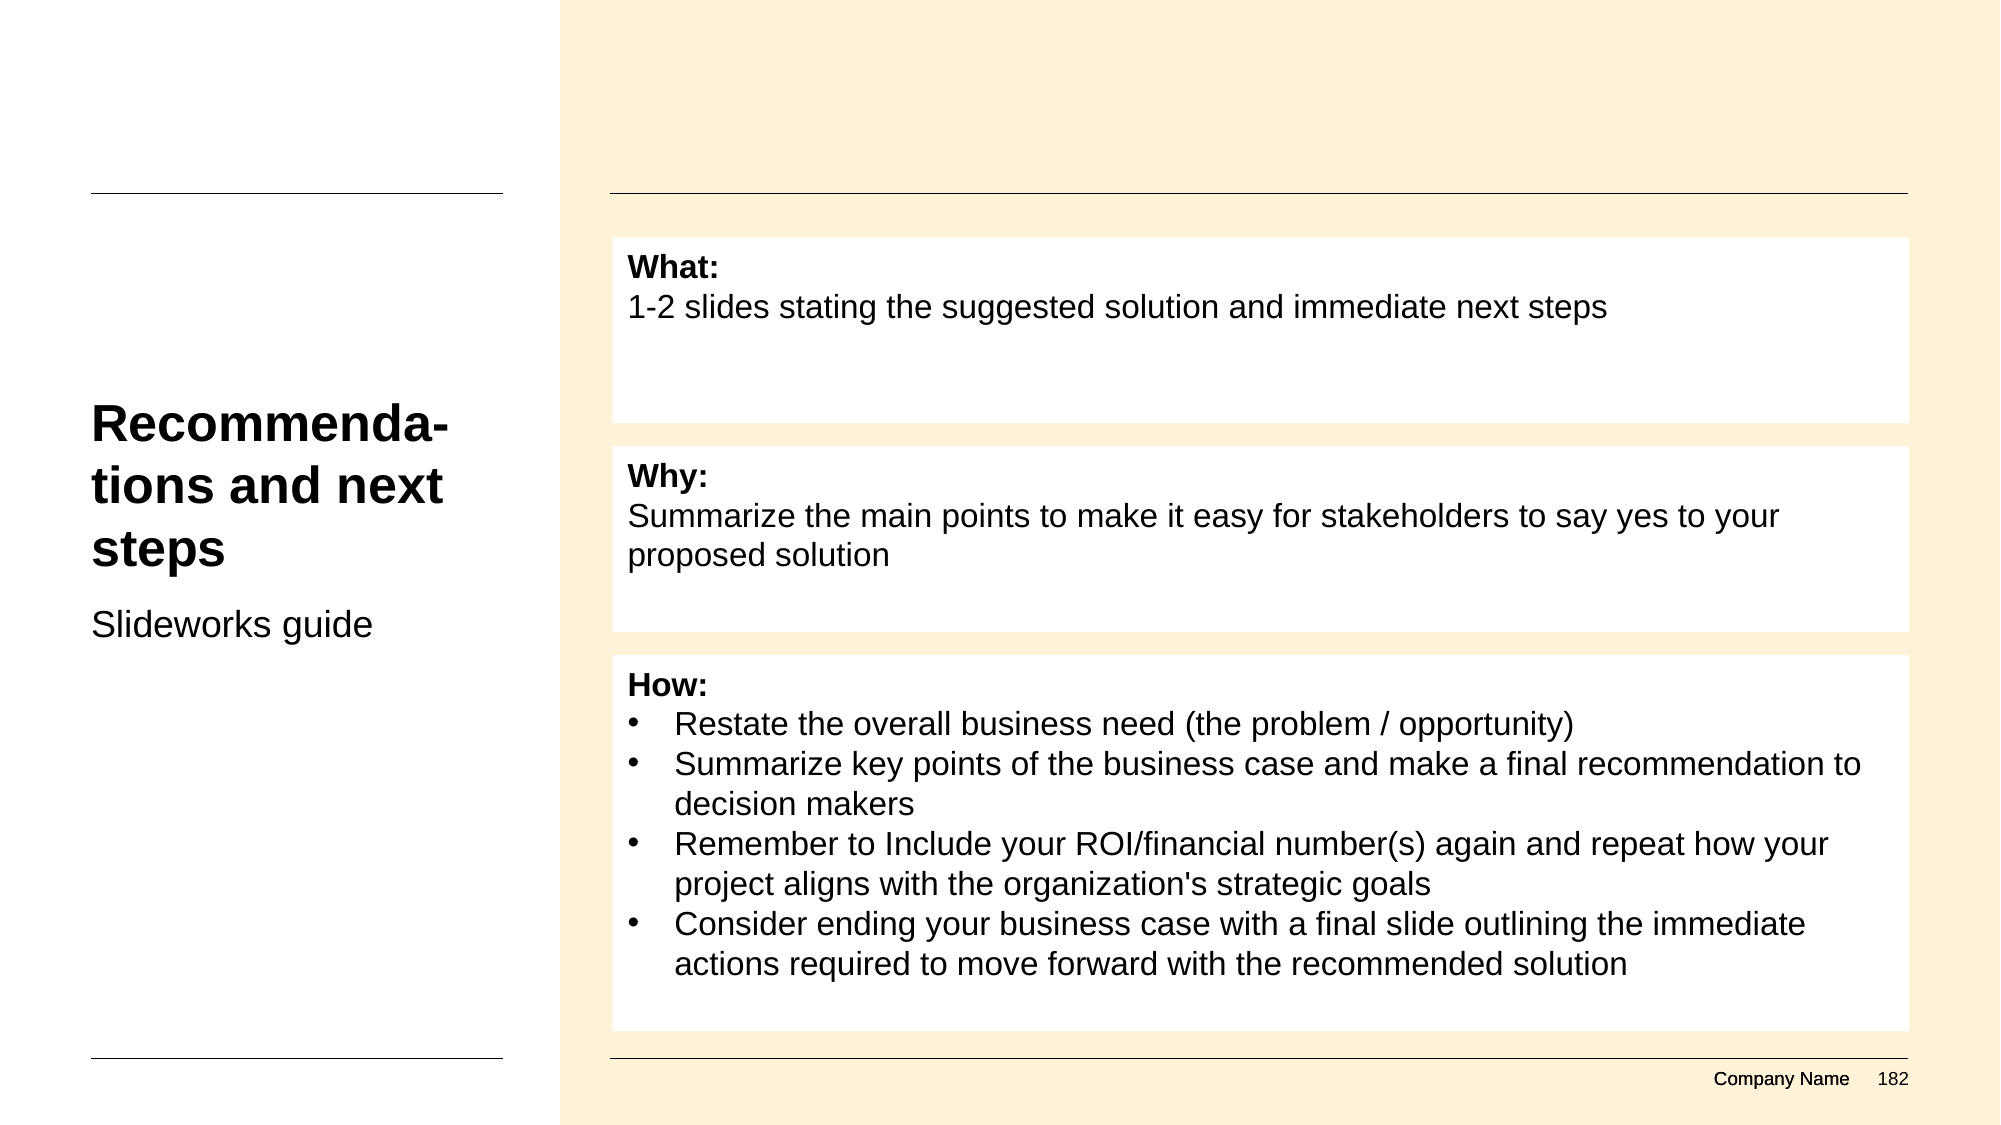

What:
1-2 slides stating the suggested solution and immediate next steps
# Recommenda-tions and next steps
Why:
Summarize the main points to make it easy for stakeholders to say yes to your proposed solution
Slideworks guide
How:
Restate the overall business need (the problem / opportunity)
Summarize key points of the business case and make a final recommendation to decision makers
Remember to Include your ROI/financial number(s) again and repeat how your project aligns with the organization's strategic goals
Consider ending your business case with a final slide outlining the immediate actions required to move forward with the recommended solution